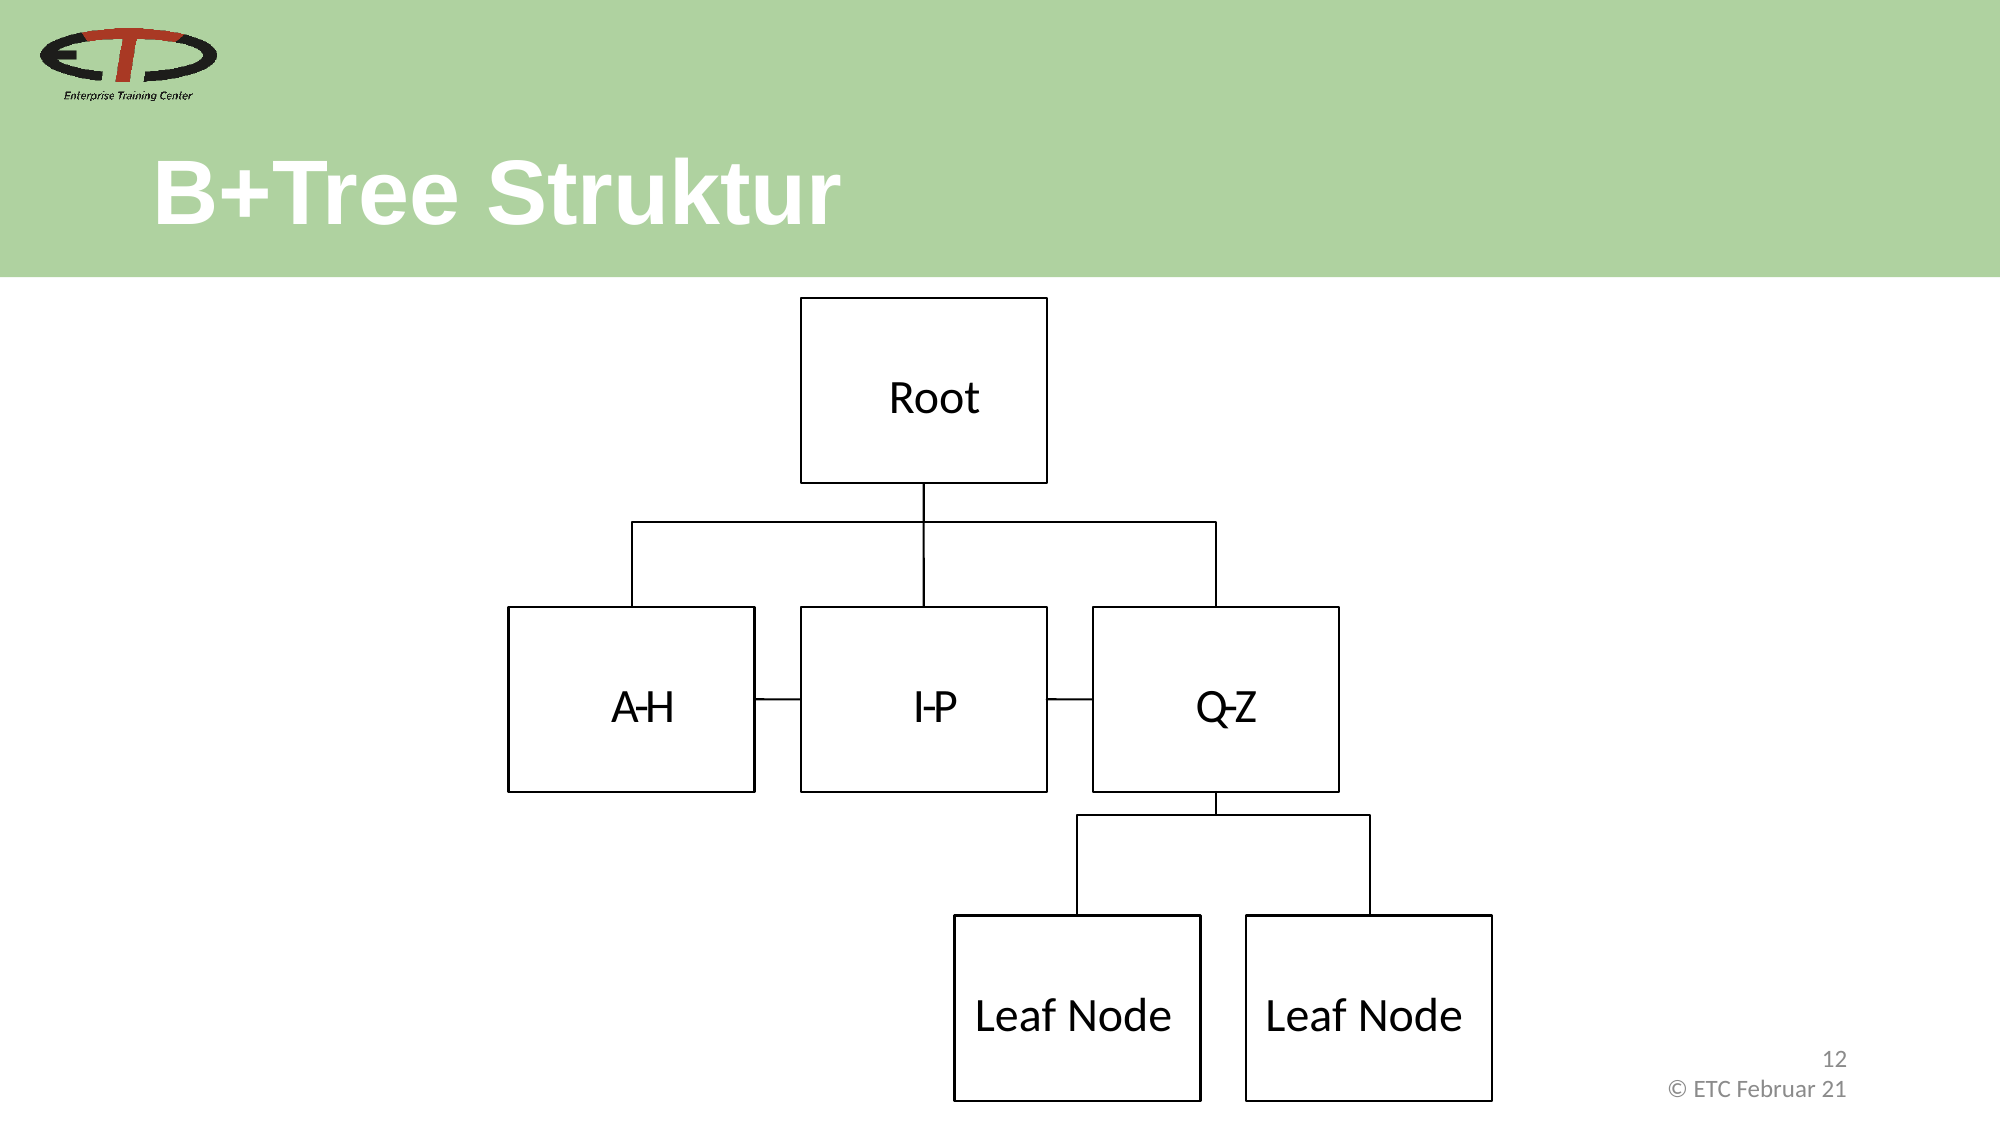

# B+Tree Struktur

Root

A
-
H
I
-
P
Q
-
Z

Leaf Node
Leaf Node
12
 © ETC Februar 21